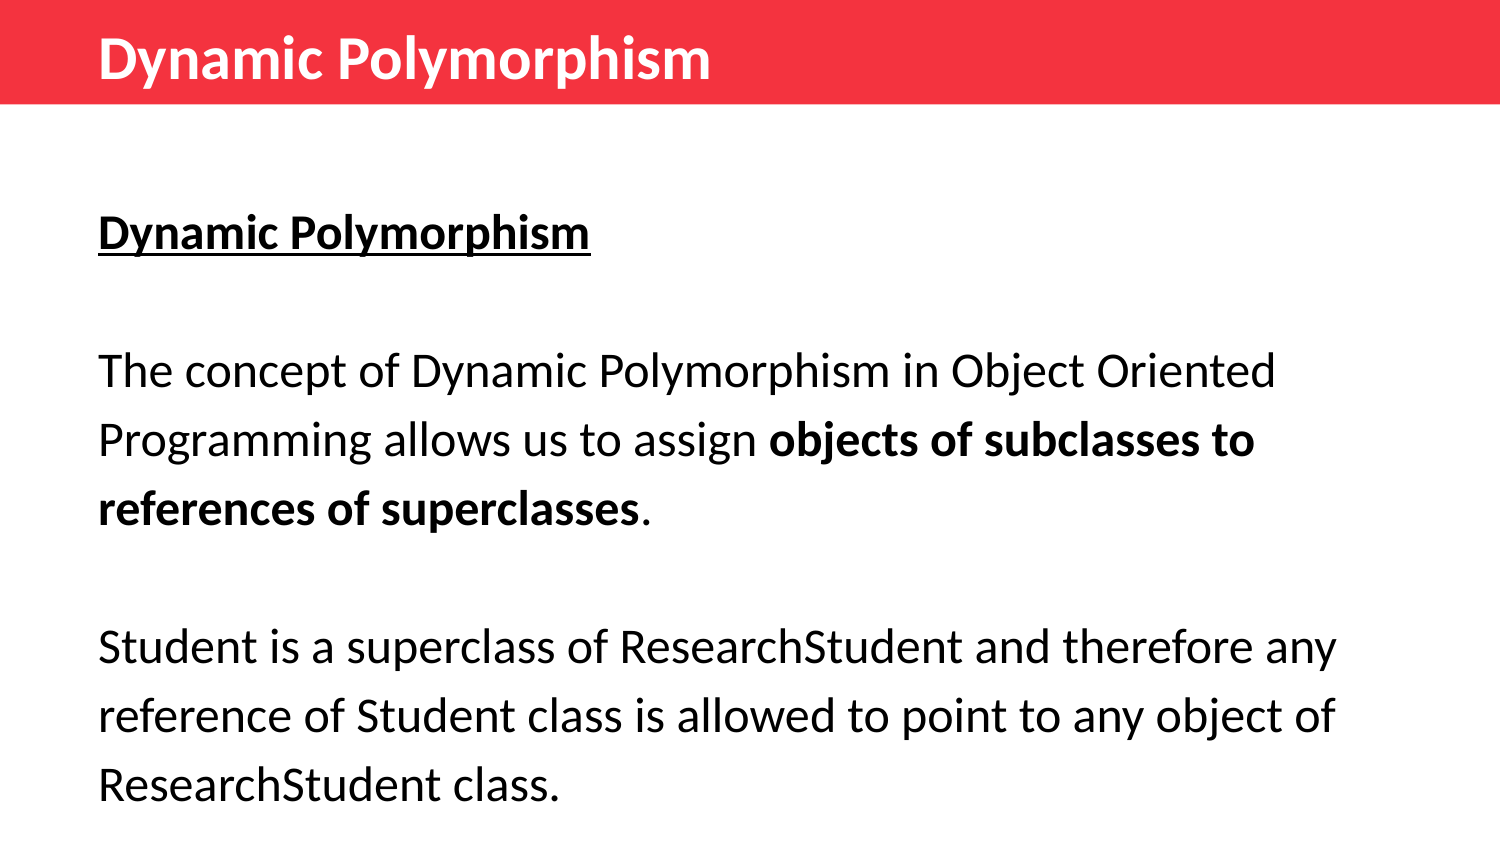

Dynamic Polymorphism

Dynamic Polymorphism

The concept of Dynamic Polymorphism in Object Oriented Programming allows us to assign objects of subclasses to references of superclasses.

Student is a superclass of ResearchStudent and therefore any reference of Student class is allowed to point to any object of ResearchStudent class.